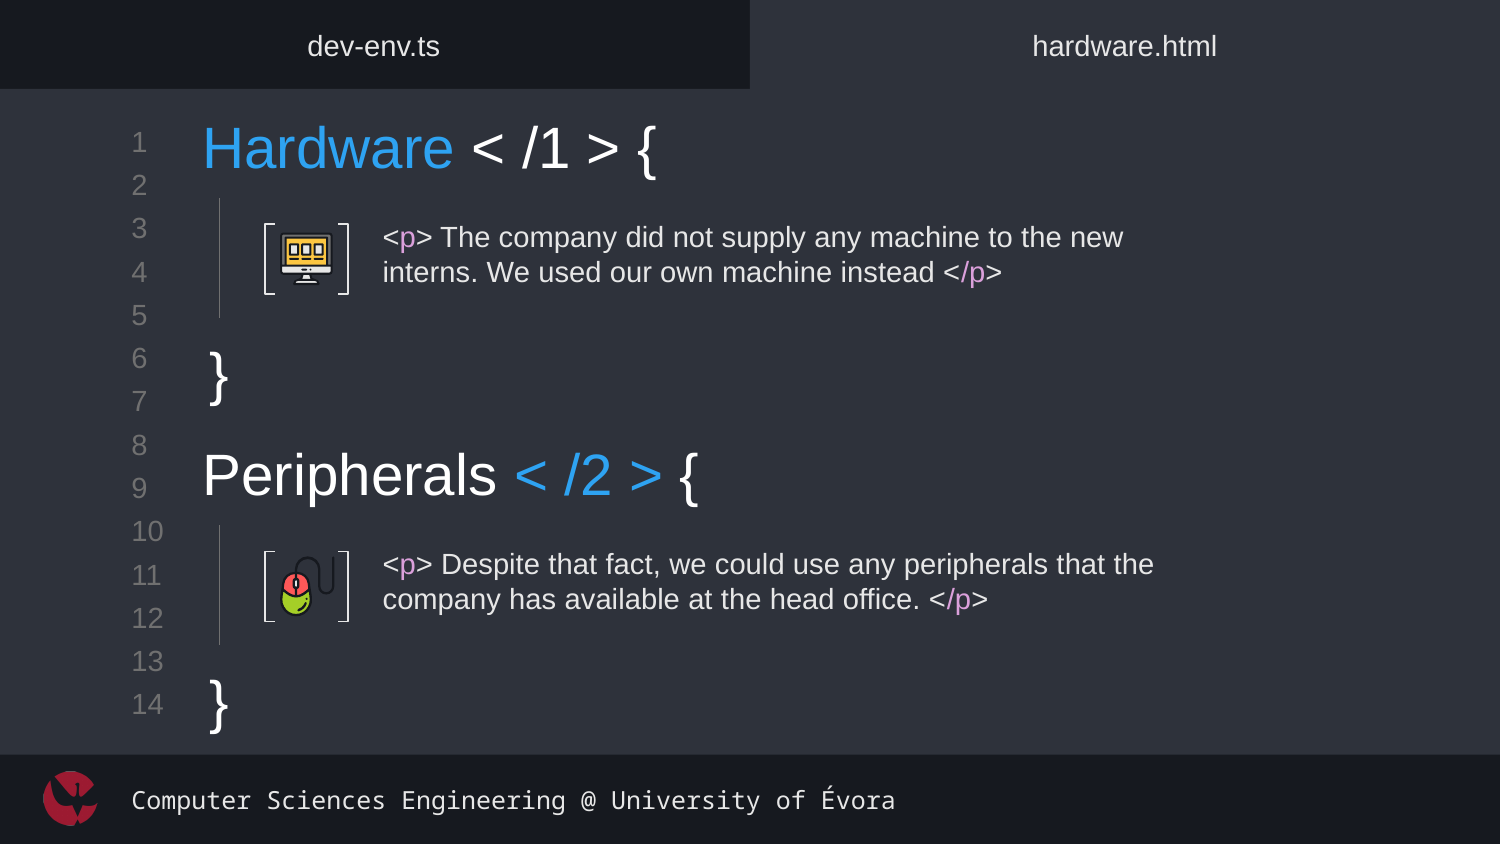

dev-env.ts
hardware.html
# Hardware < /1 > {
<p> The company did not supply any machine to the new interns. We used our own machine instead </p>
}

Peripherals < /2 > {
<p> Despite that fact, we could use any peripherals that the company has available at the head office. </p>
}